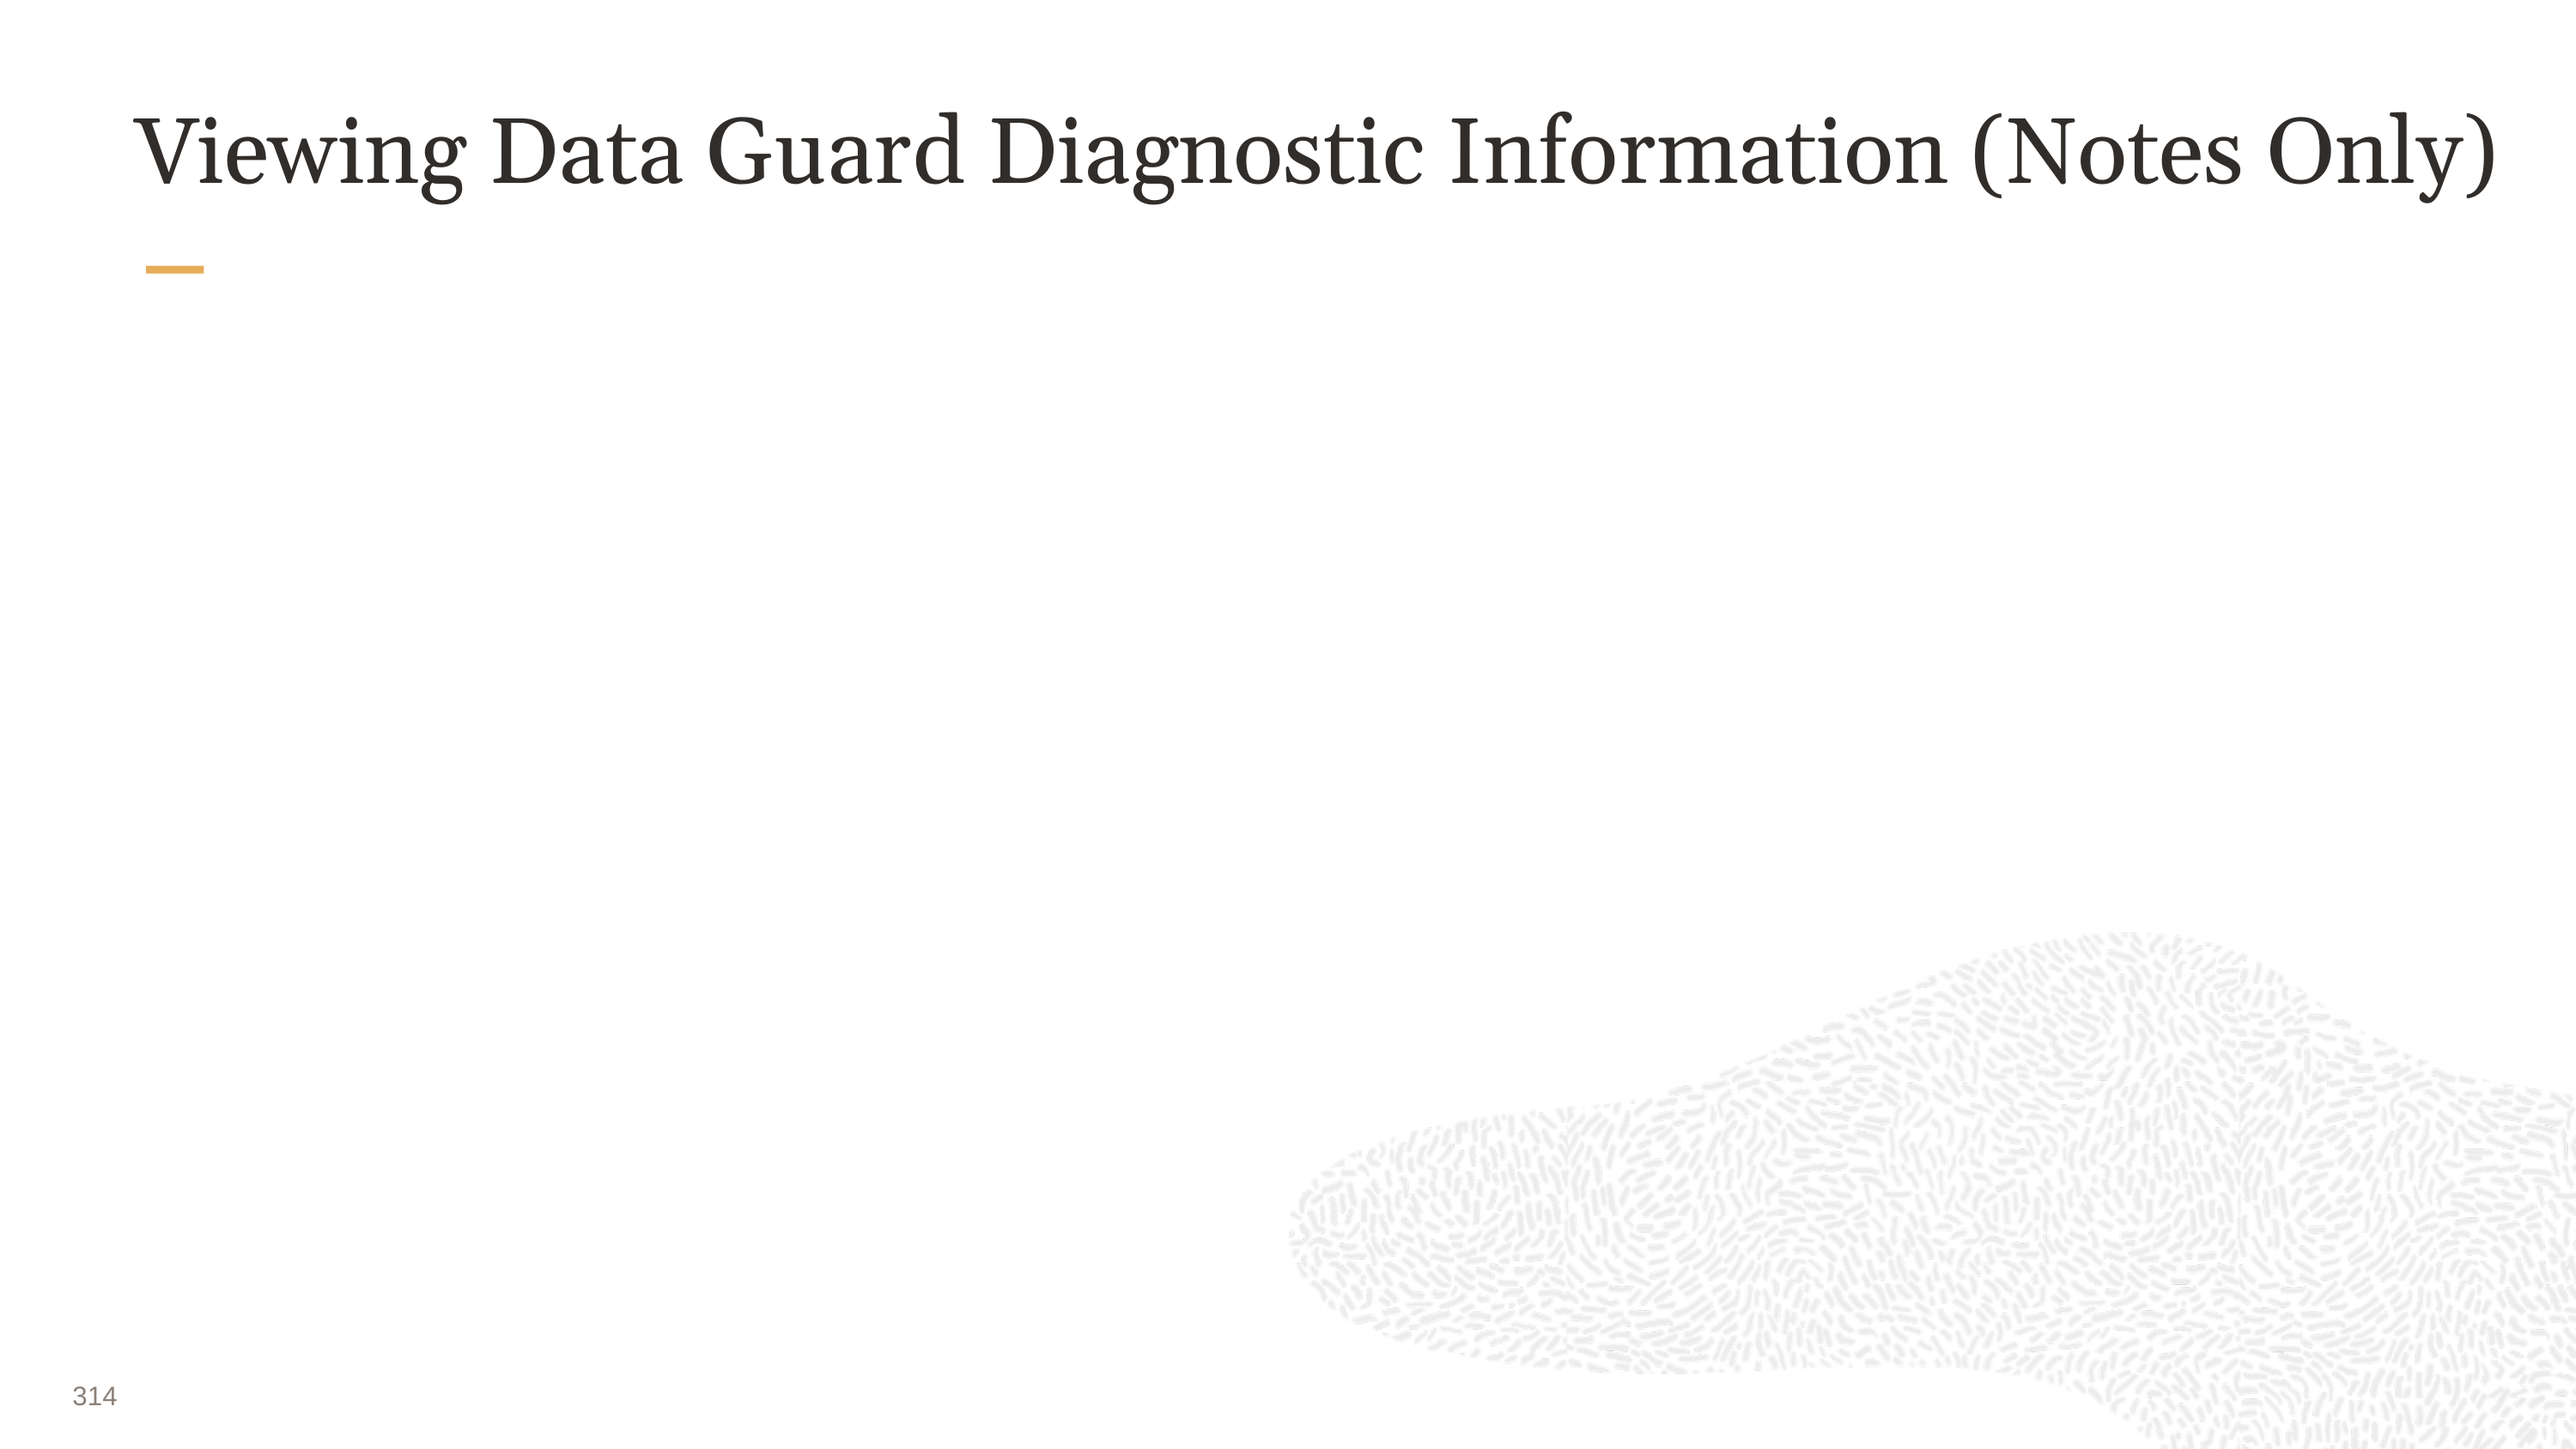

# Viewing Data Guard Diagnostic Information (Notes Only)